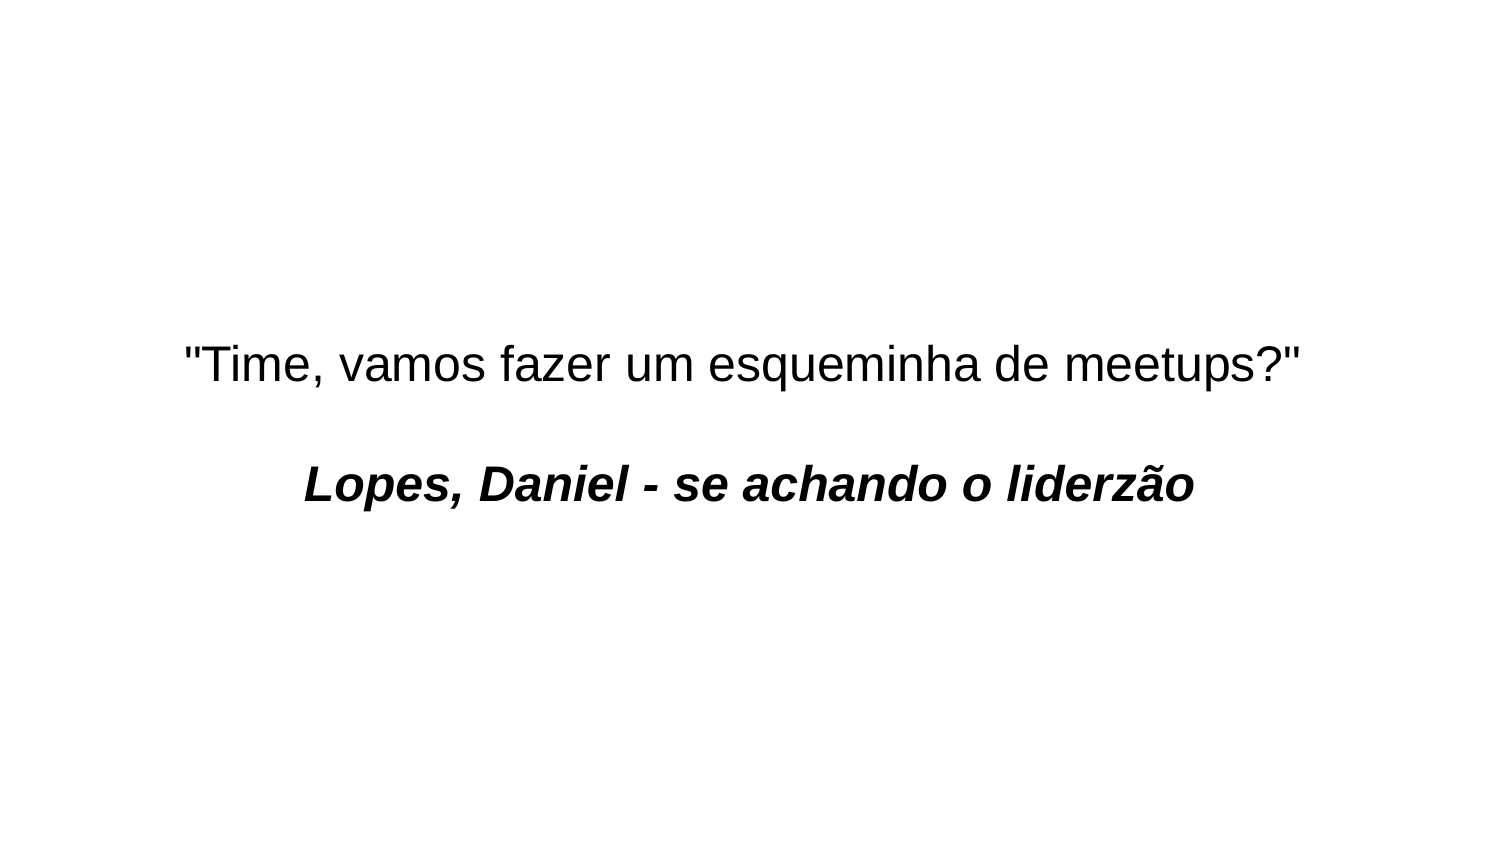

# "Time, vamos fazer um esqueminha de meetups?"

Lopes, Daniel - se achando o liderzão